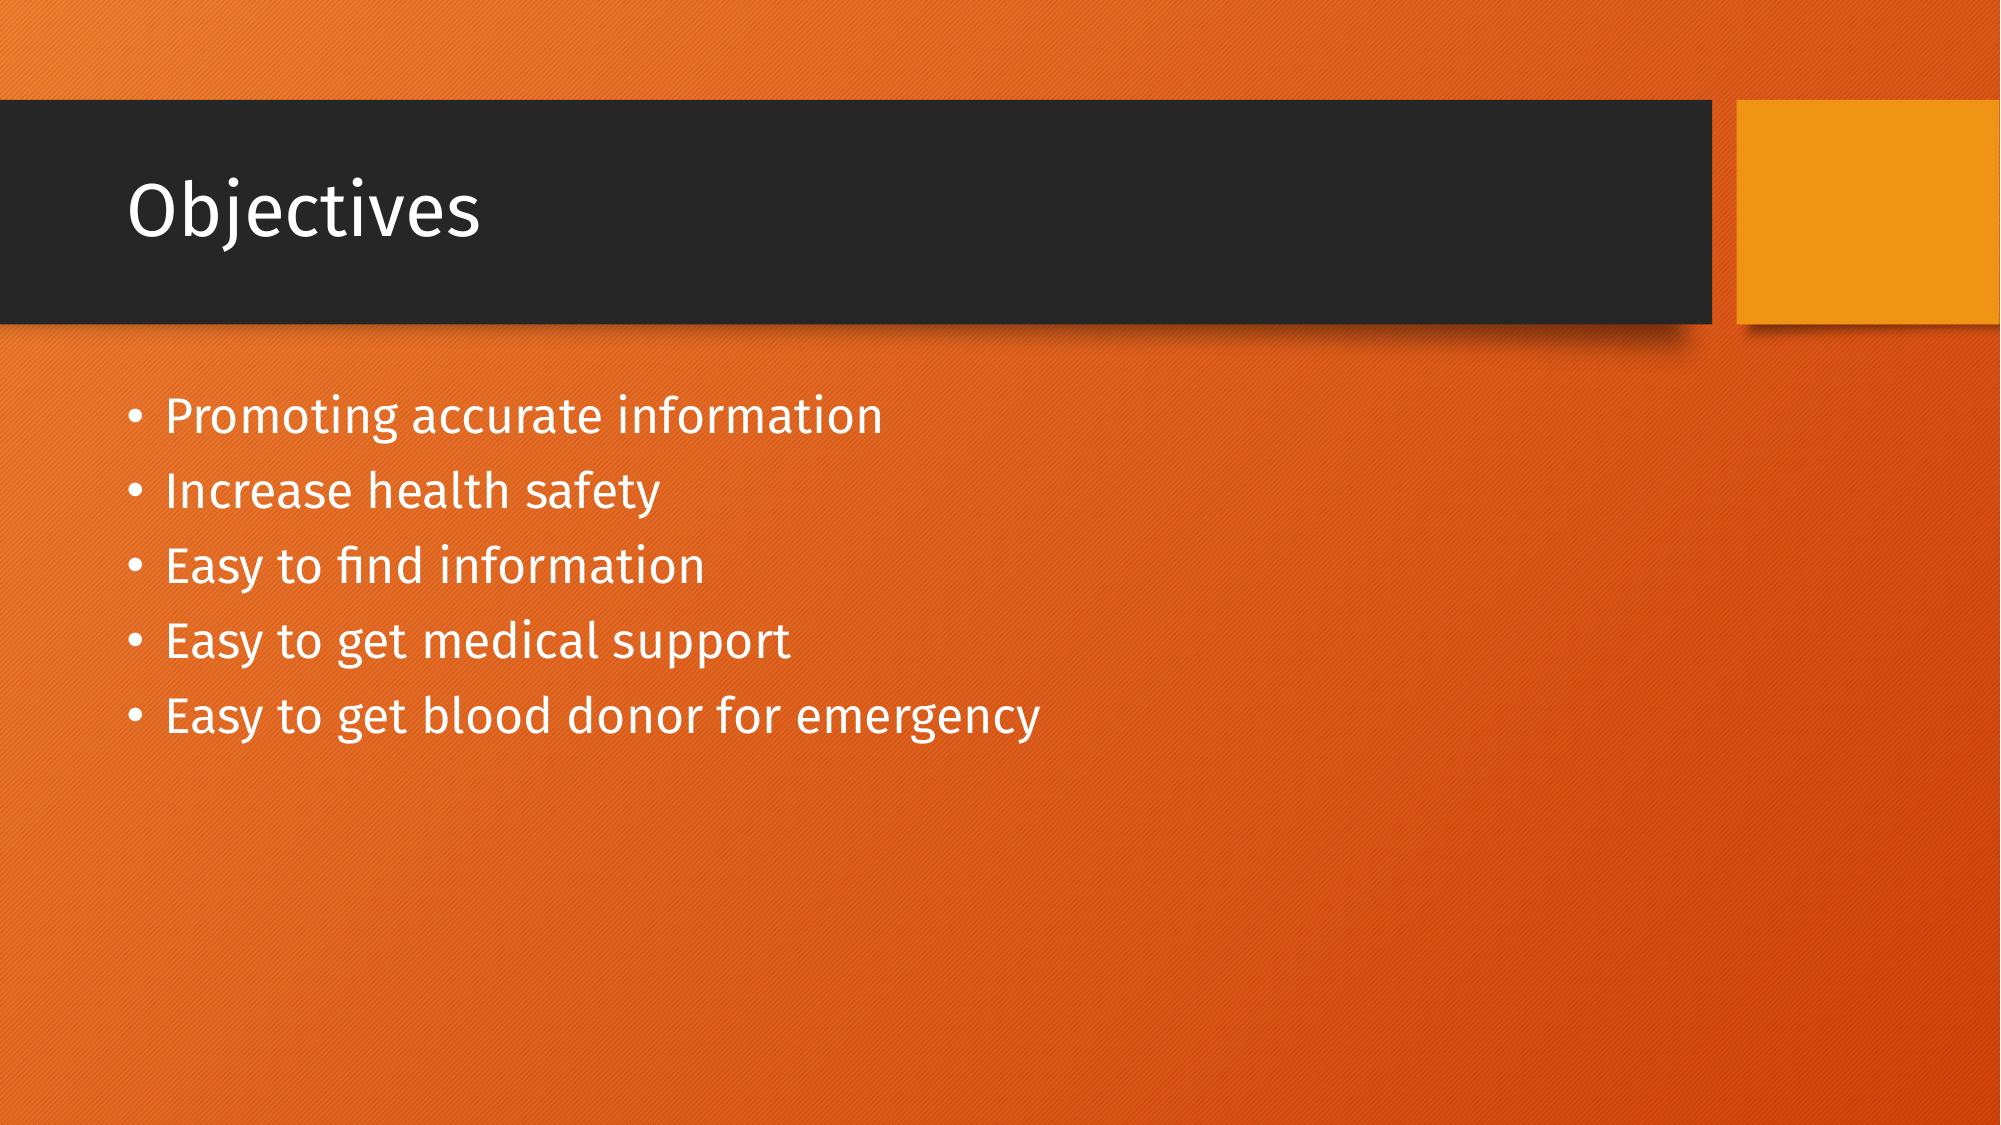

# Objectives
Promoting accurate information
Increase health safety
Easy to find information
Easy to get medical support
Easy to get blood donor for emergency